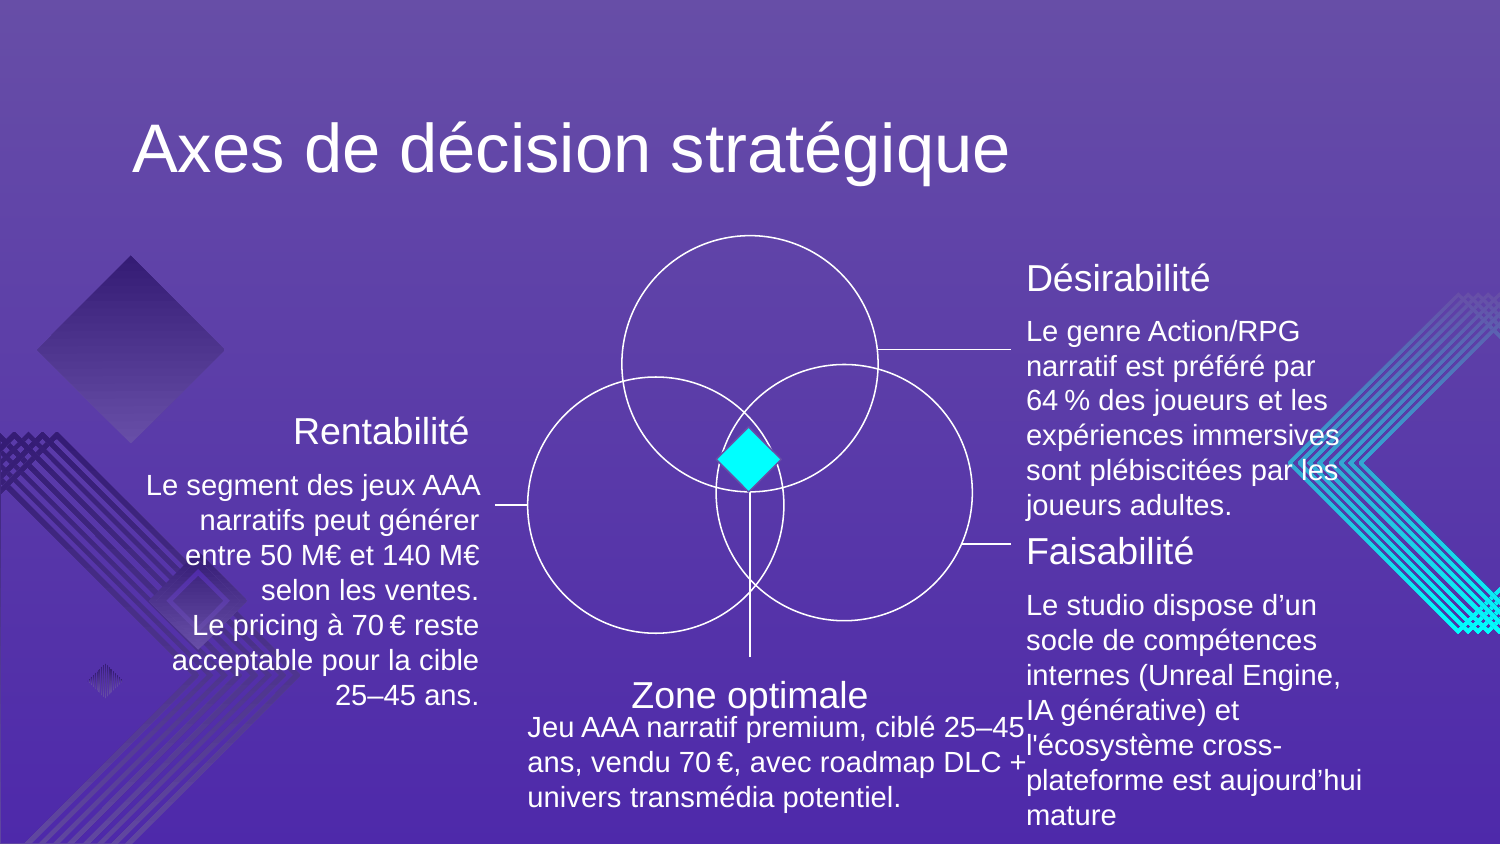

# Axes de décision stratégique
Désirabilité

Le genre Action/RPG narratif est préféré par 64 % des joueurs et les expériences immersives sont plébiscitées par les joueurs adultes.

Rentabilité

Le segment des jeux AAA narratifs peut générer entre 50 M€ et 140 M€ selon les ventes.
Le pricing à 70 € reste acceptable pour la cible 25–45 ans.
Faisabilité
Le studio dispose d’un socle de compétences internes (Unreal Engine, IA générative) et l'écosystème cross-plateforme est aujourd’hui mature
Zone optimale
Jeu AAA narratif premium, ciblé 25–45 ans, vendu 70 €, avec roadmap DLC + univers transmédia potentiel.